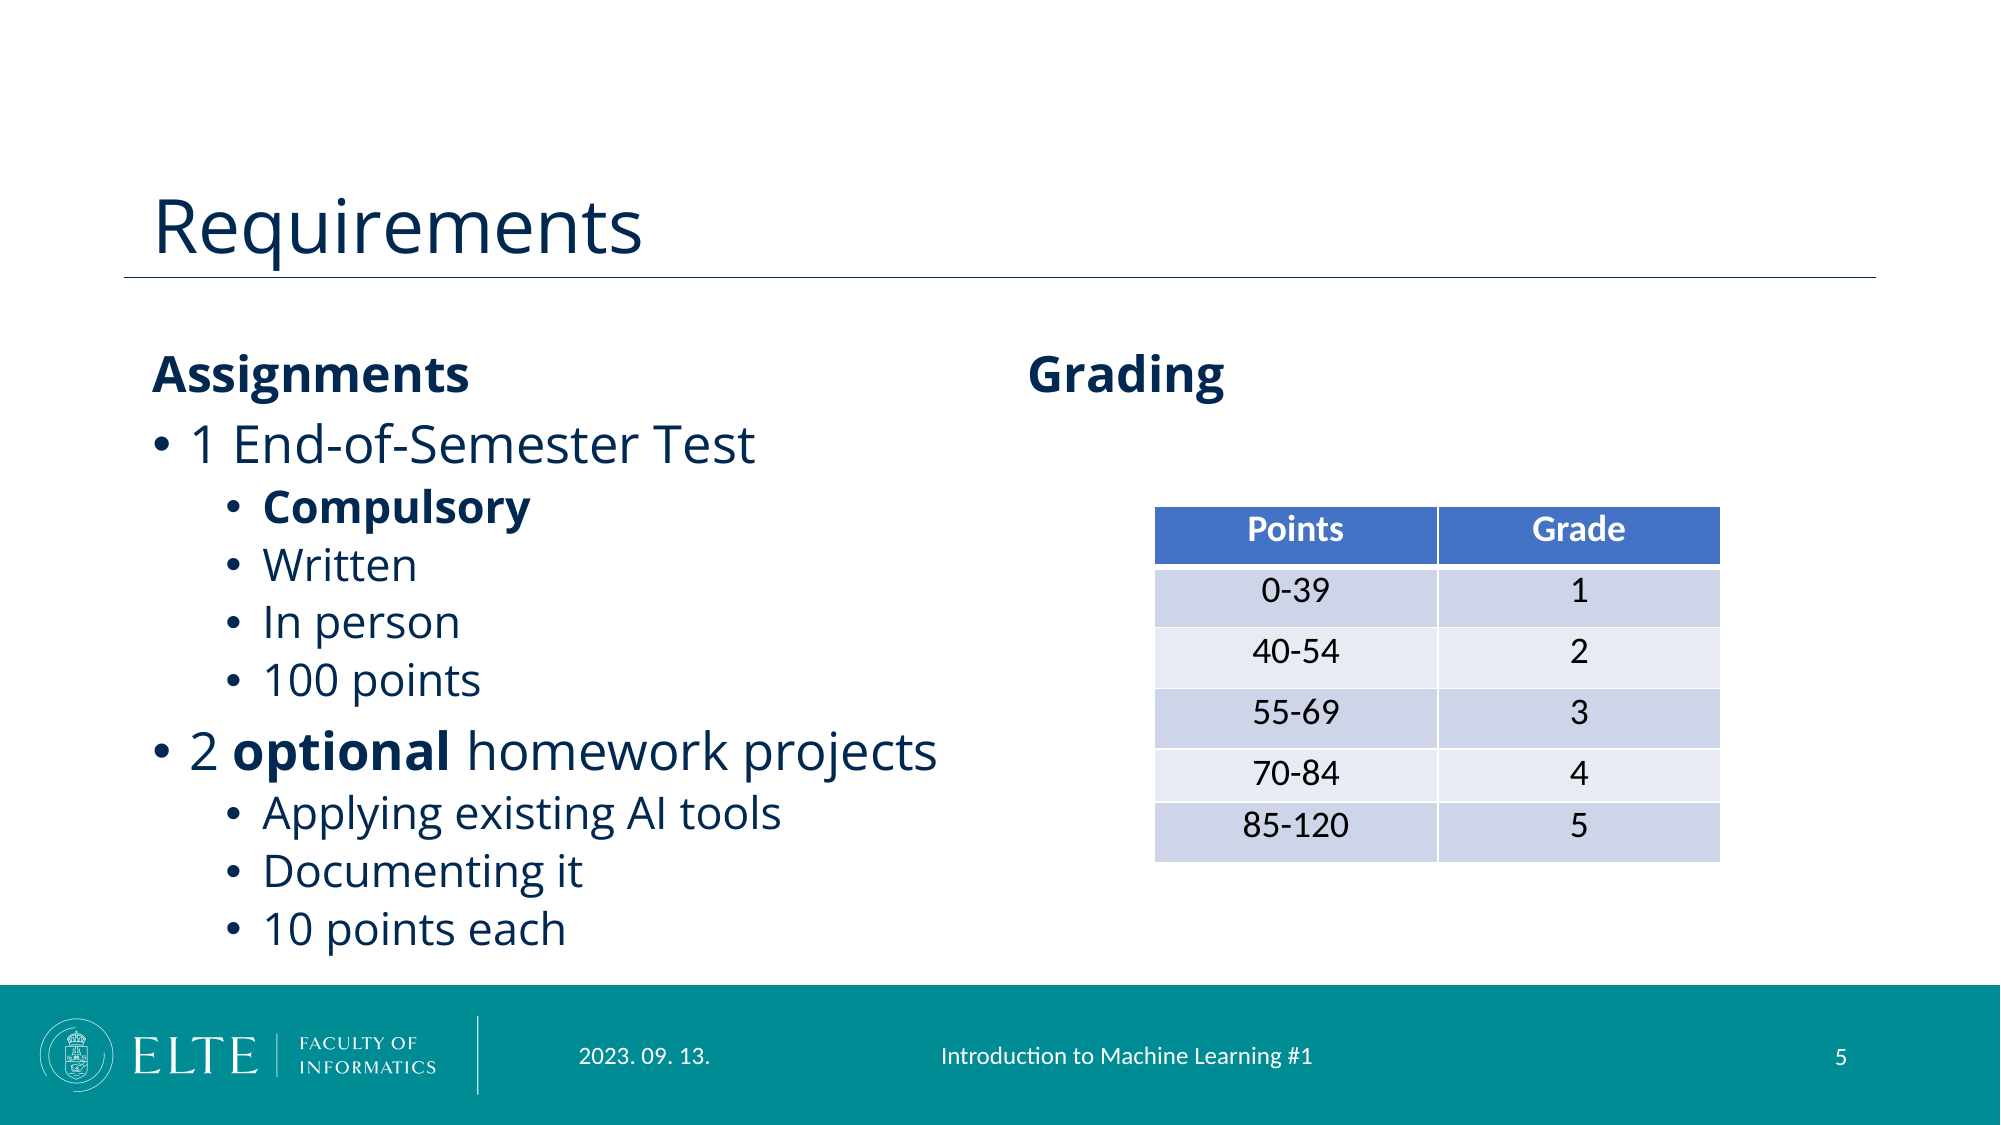

# Requirements
Assignments
Grading
1 End-of-Semester Test
Compulsory
Written
In person
100 points
2 optional homework projects
Applying existing AI tools
Documenting it
10 points each
| Points | Grade |
| --- | --- |
| 0-39 | 1 |
| 40-54 | 2 |
| 55-69 | 3 |
| 70-84 | 4 |
| 85-120 | 5 |
2023. 09. 13.
Introduction to Machine Learning #1
5